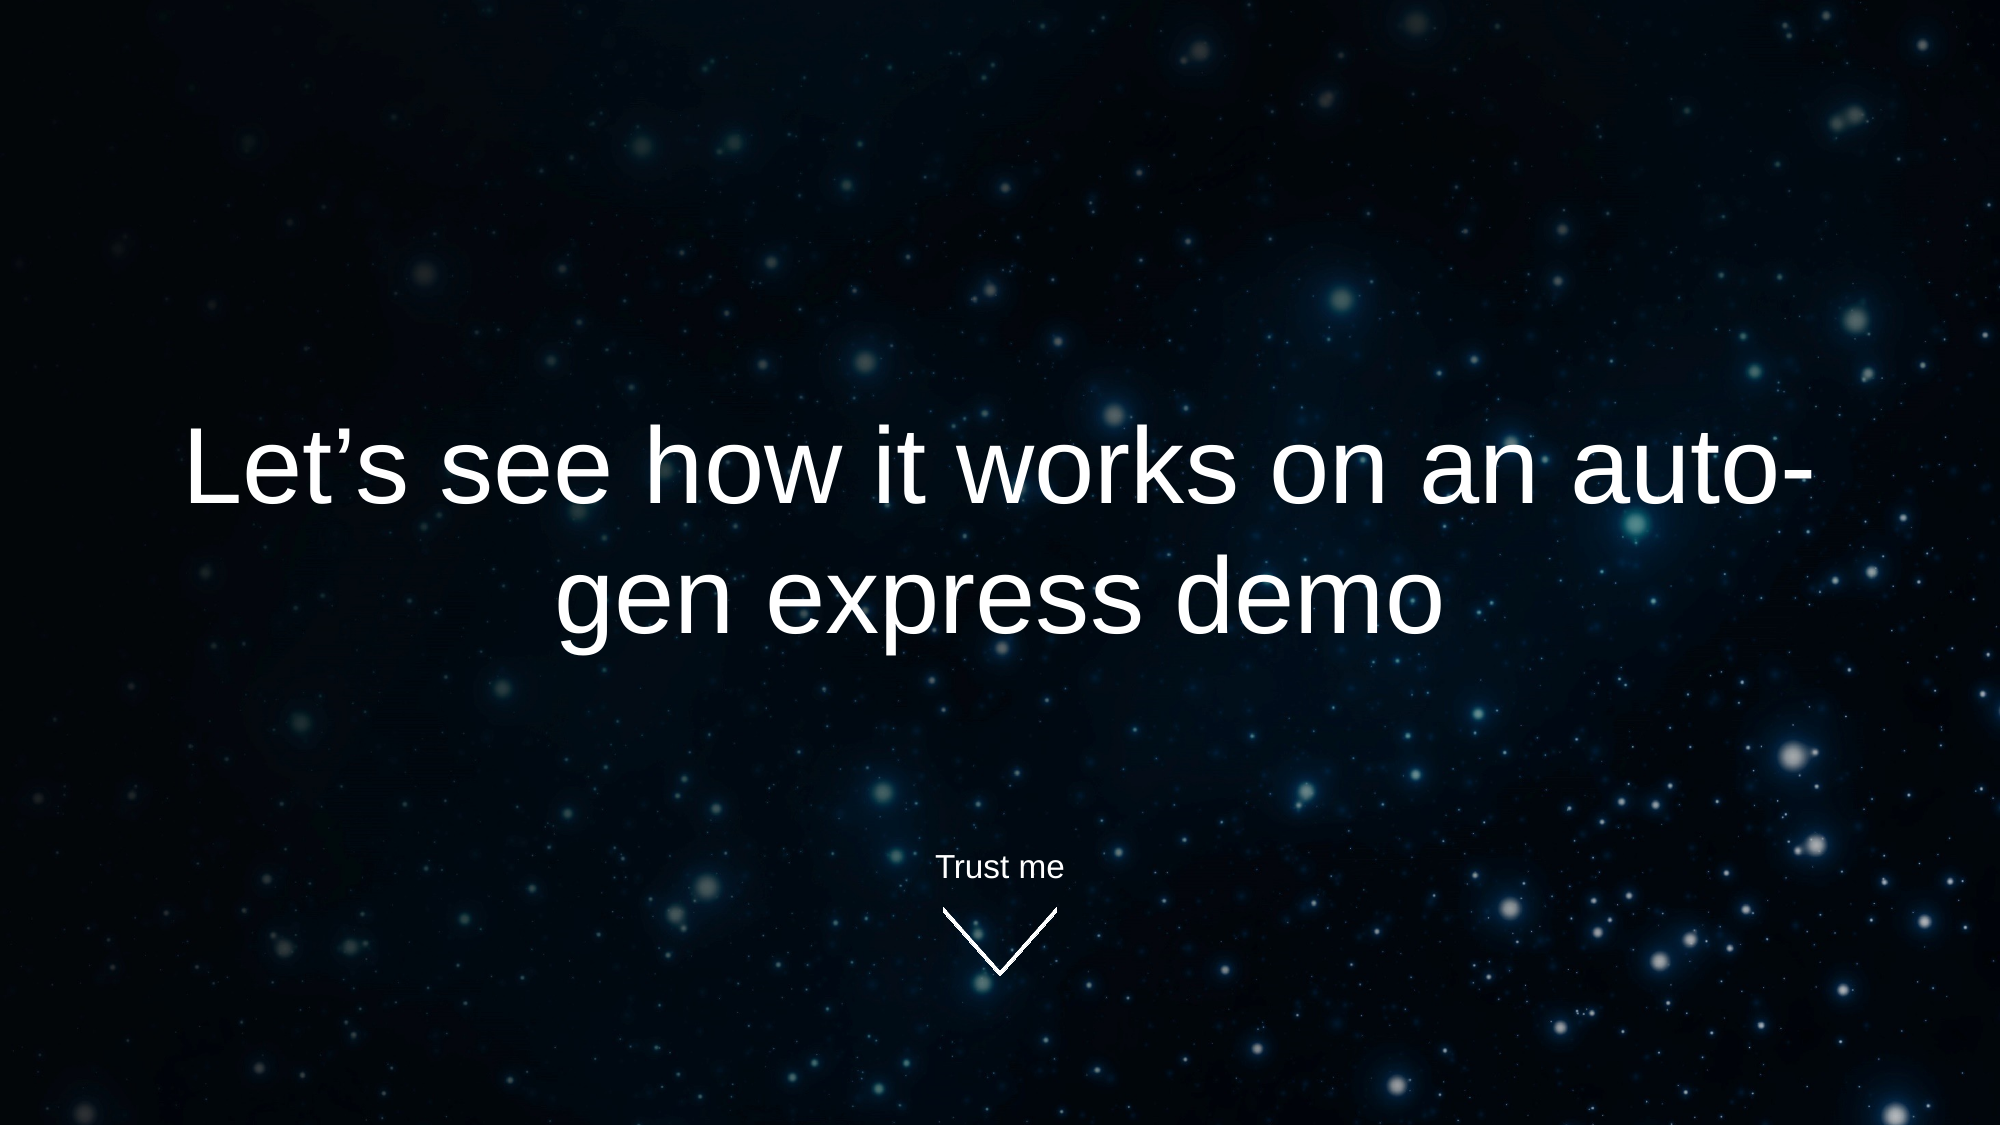

Let’s see how it works on an auto-gen express demo
Trust me

t3/4 of its api.